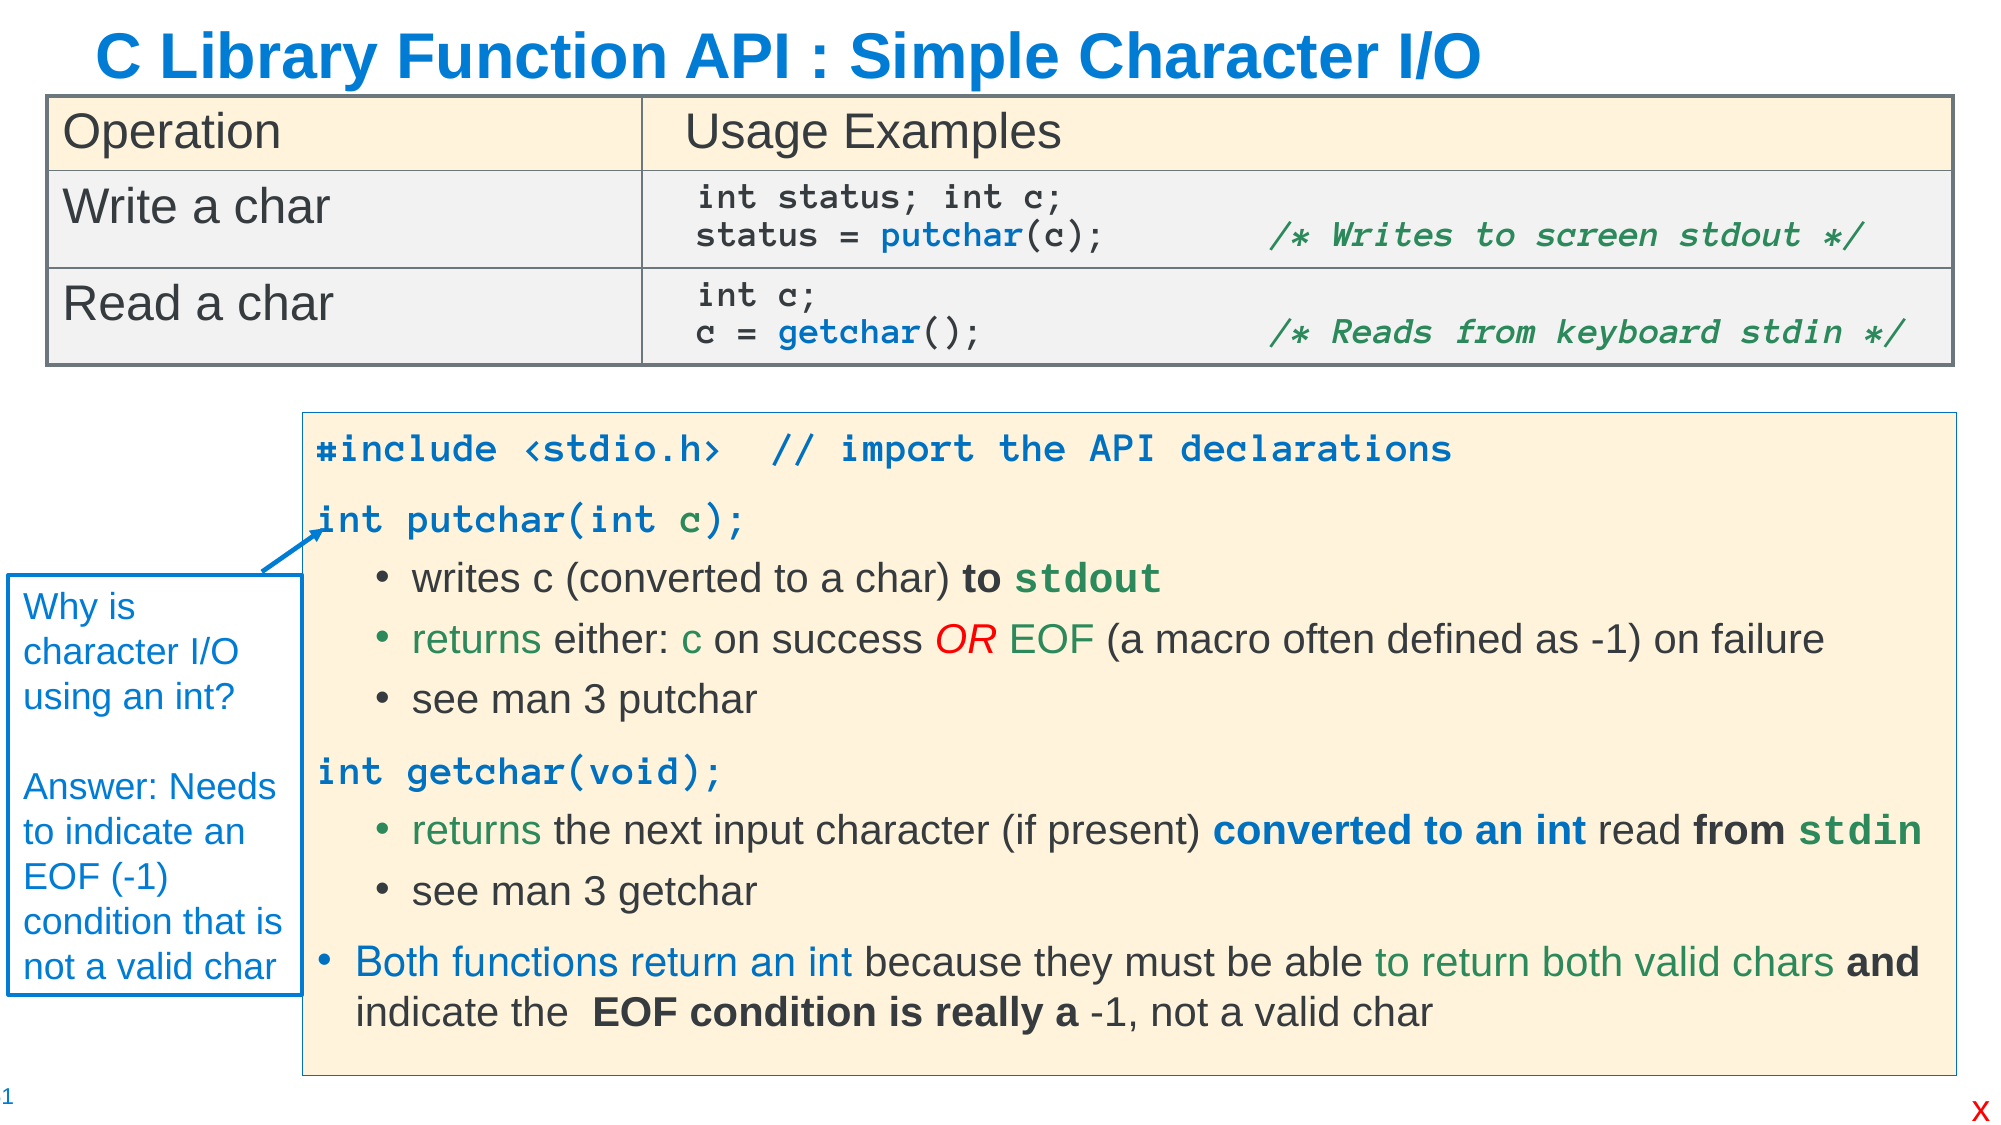

# C Library Function API : Simple Character I/O
| Operation | Usage Examples |
| --- | --- |
| Write a char | int status; int c; status = putchar(c); /\* Writes to screen stdout \*/ |
| Read a char | int c; c = getchar(); /\* Reads from keyboard stdin \*/ |
#include <stdio.h>  // import the API declarations
int putchar(int c);
writes c (converted to a char) to stdout
returns either: c on success OR EOF (a macro often defined as -1) on failure
see man 3 putchar
int getchar(void);
returns the next input character (if present) converted to an int read from stdin
see man 3 getchar
Both functions return an int because they must be able to return both valid chars and indicate the  EOF condition is really a -1, not a valid char
Why is character I/O using an int?

Answer: Needs to indicate an EOF (-1) condition that is not a valid char
x